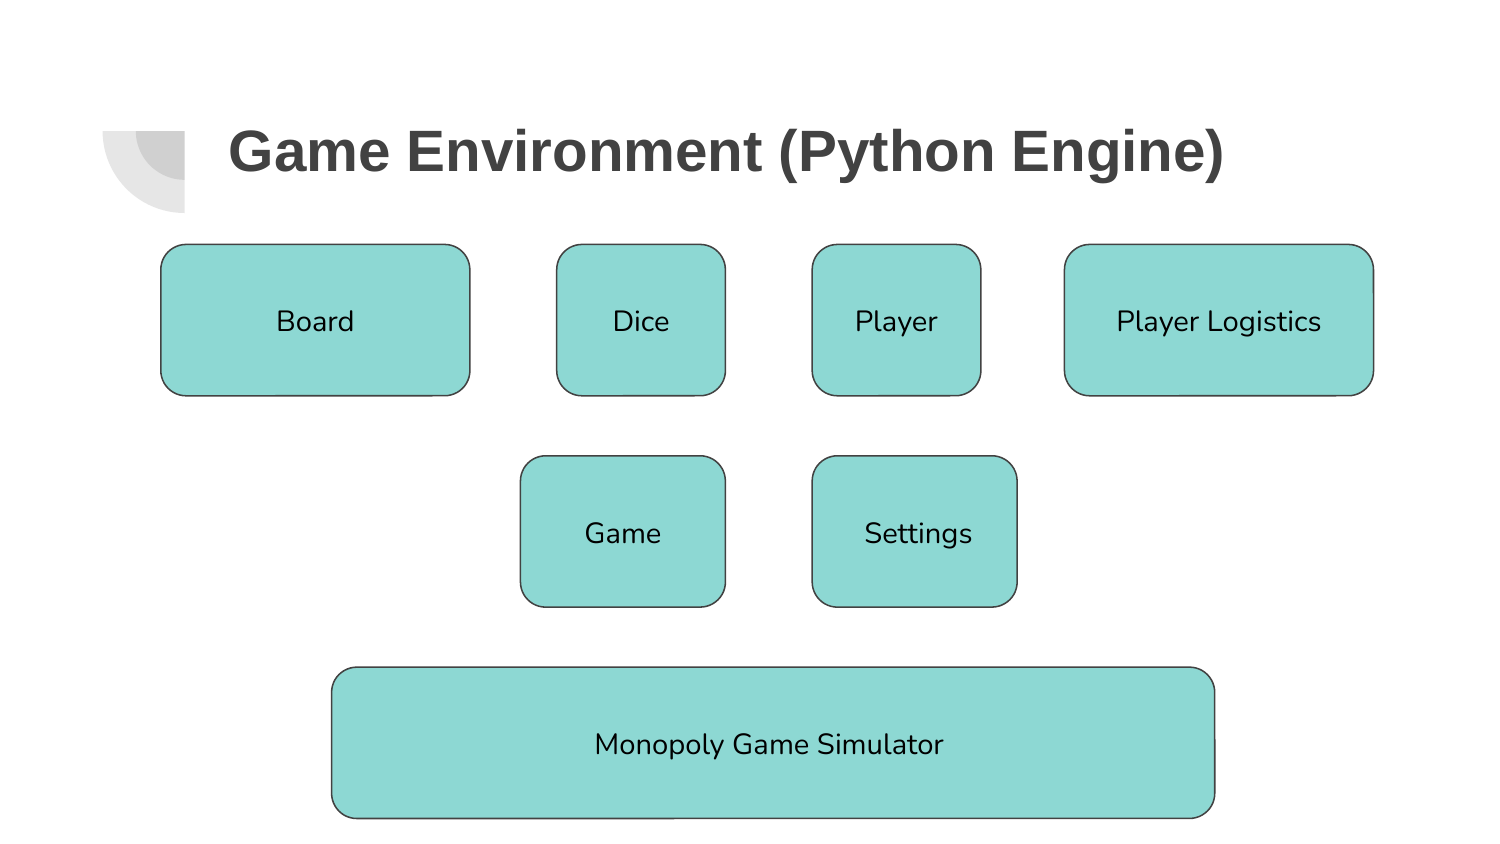

# Game Environment (Python Engine)
Board
Dice
Player
Player Logistics
Game
 Settings
Monopoly Game Simulator